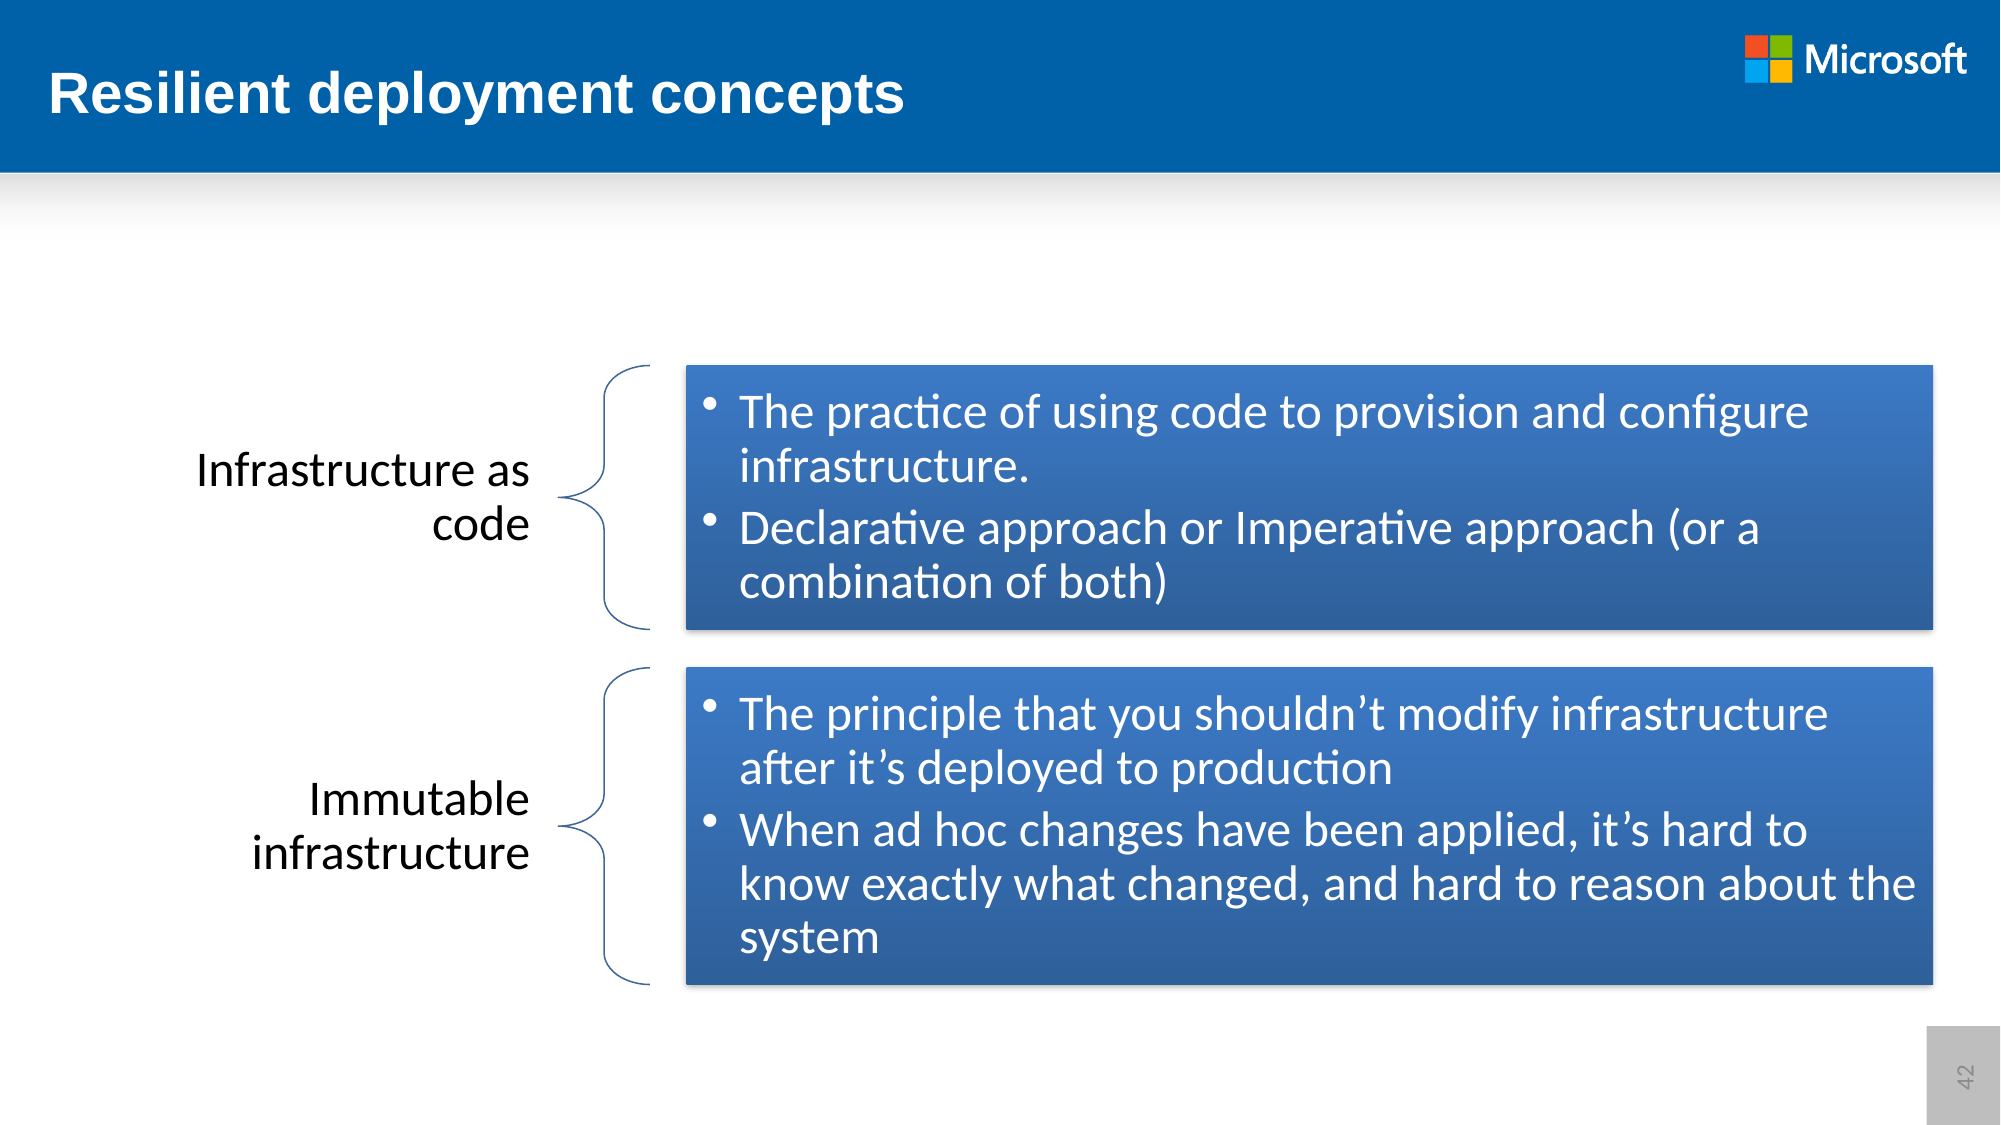

# Resilient deployment concepts
Infrastructure as code
The practice of using code to provision and configure infrastructure.
Declarative approach or Imperative approach (or a combination of both)
Immutable infrastructure
The principle that you shouldn’t modify infrastructure after it’s deployed to production
When ad hoc changes have been applied, it’s hard to know exactly what changed, and hard to reason about the system